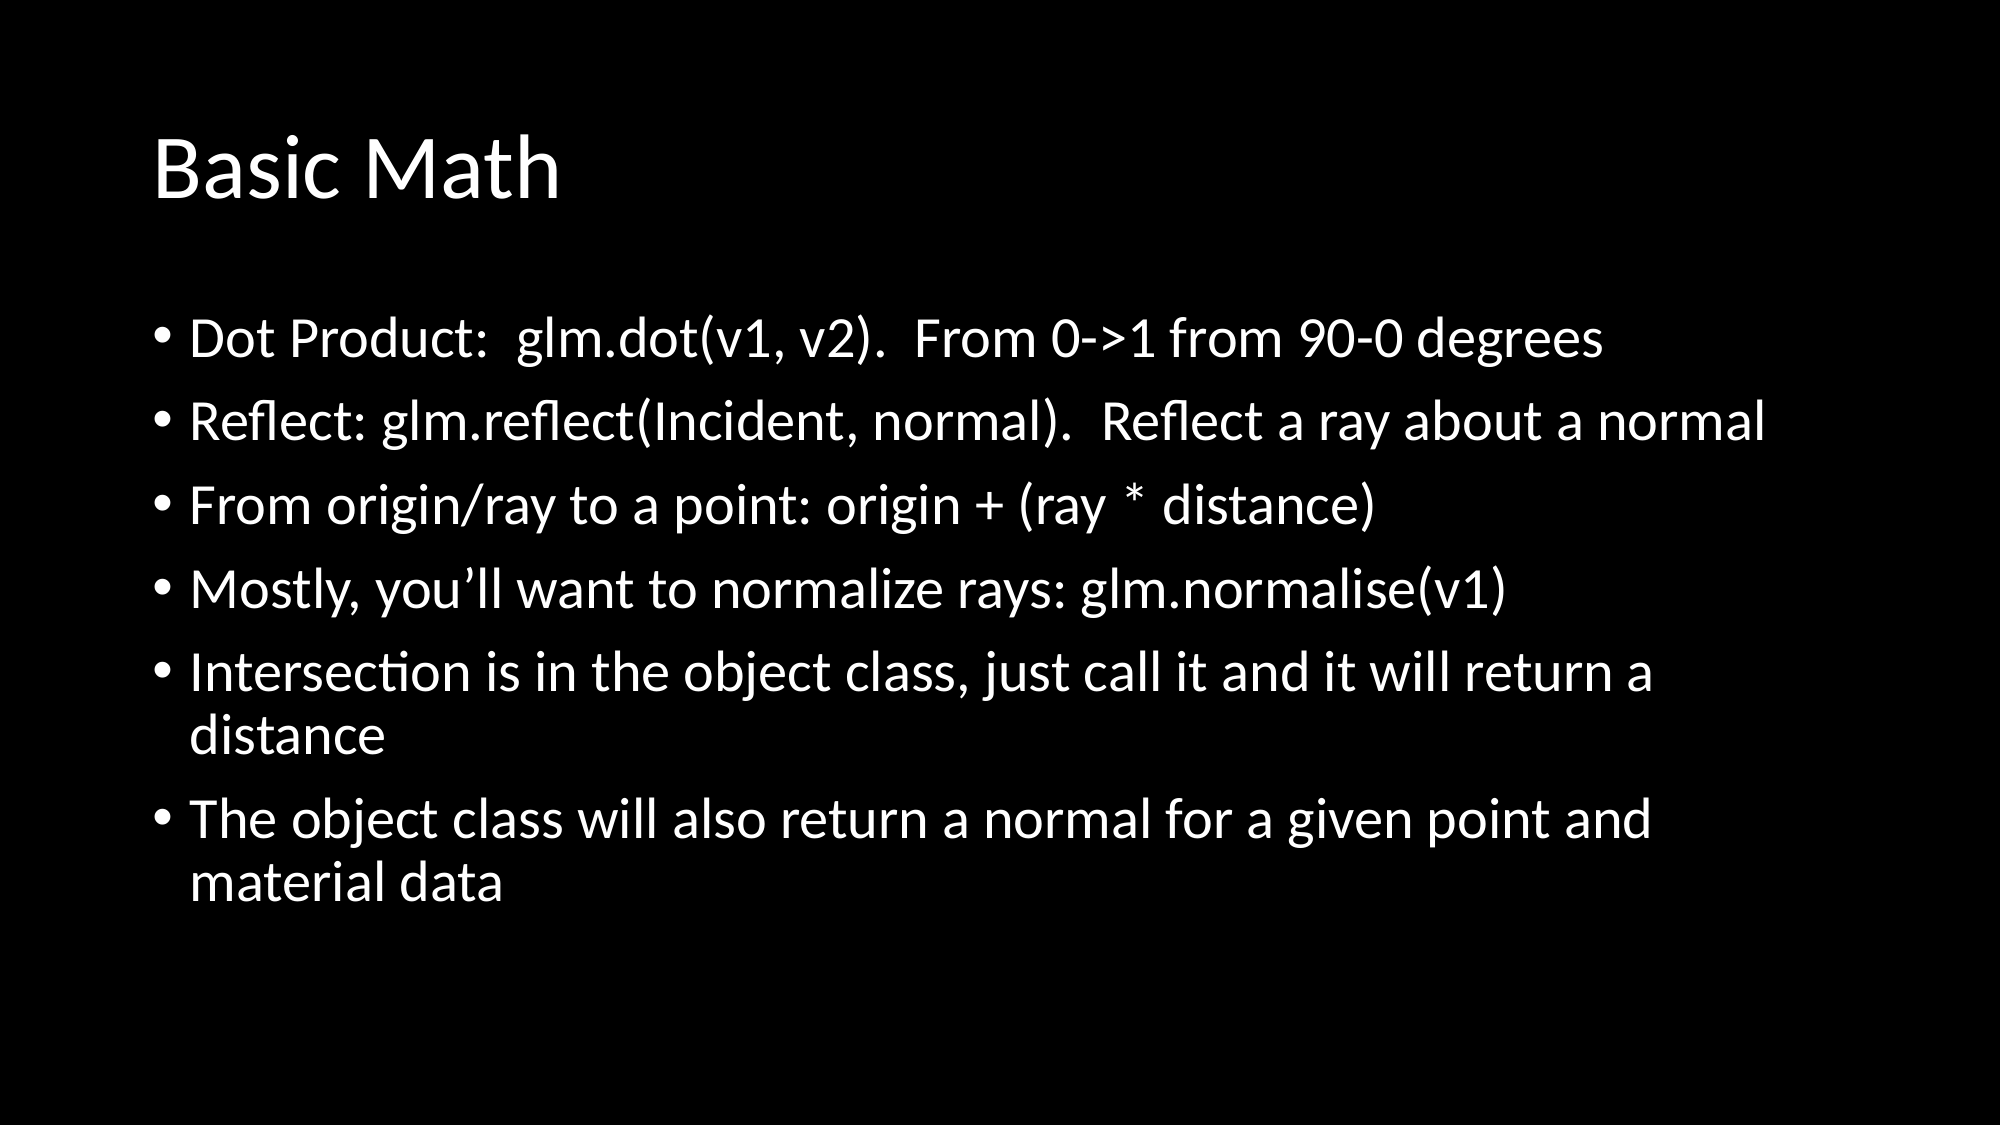

# Basic Math
Dot Product:  glm.dot(v1, v2).  From 0->1 from 90-0 degrees
Reflect: glm.reflect(Incident, normal).  Reflect a ray about a normal
From origin/ray to a point: origin + (ray * distance)
Mostly, you’ll want to normalize rays: glm.normalise(v1)
Intersection is in the object class, just call it and it will return a distance
The object class will also return a normal for a given point and material data